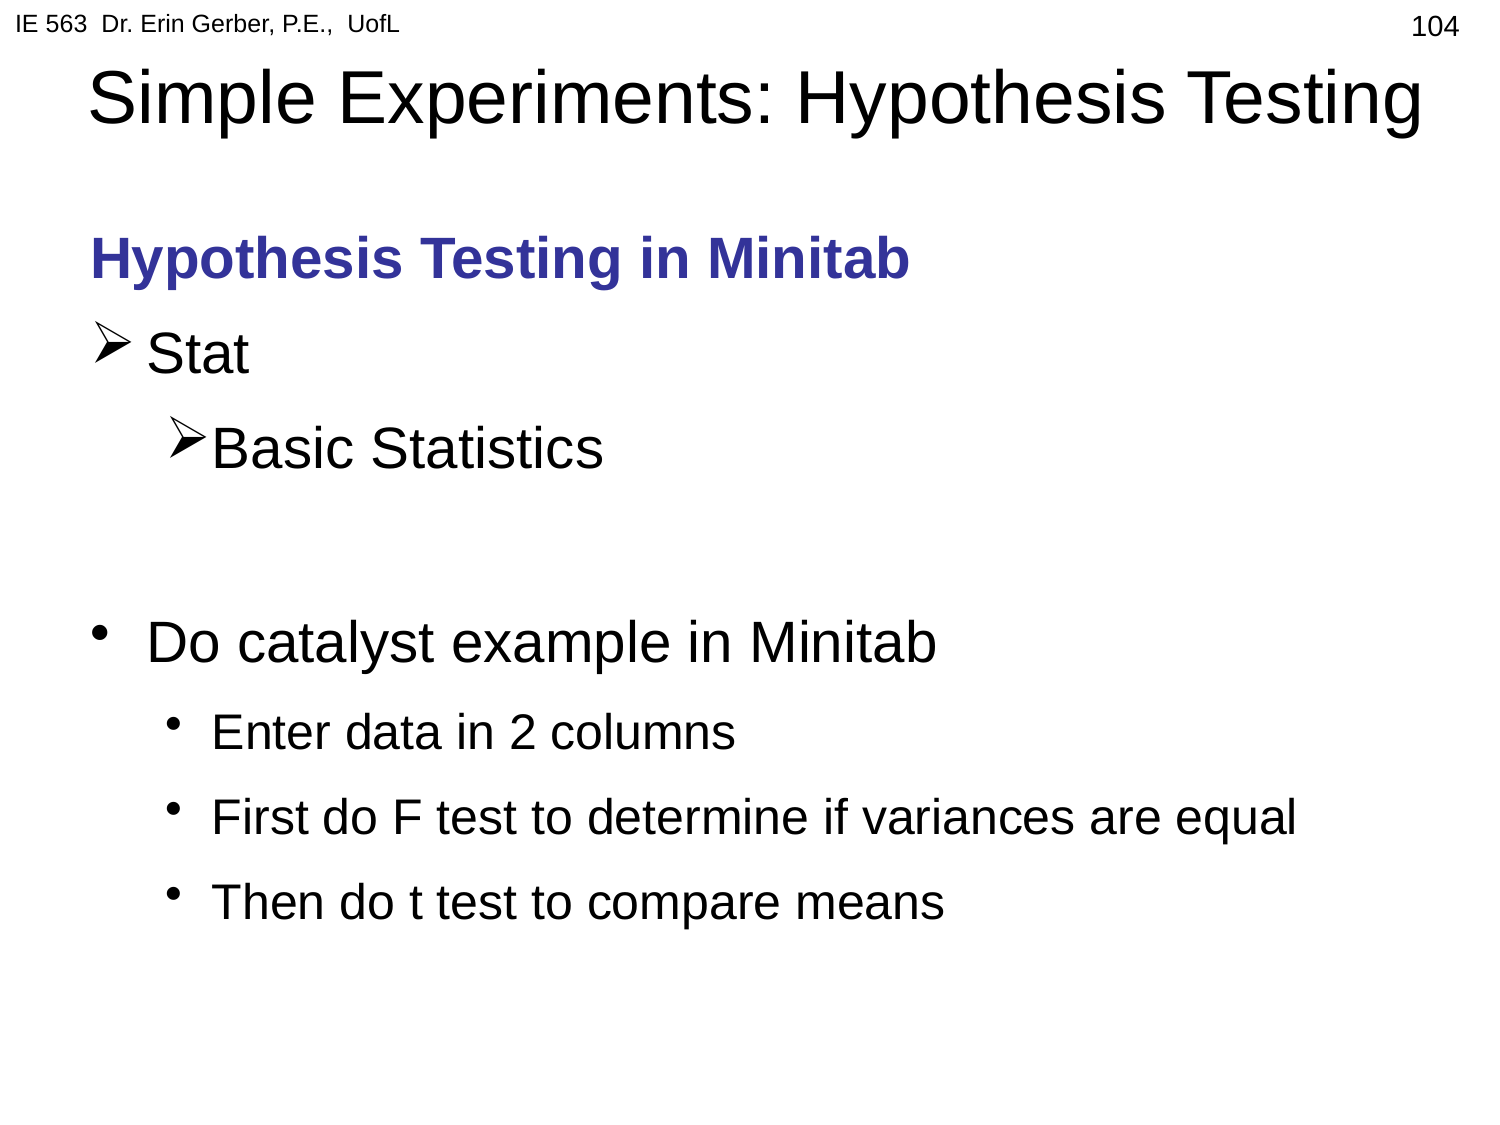

IE 563  Dr. Erin Gerber, P.E.,  UofL
# Simple Experiments: Hypothesis Testing
104
Hypothesis Testing in Minitab
Stat
Basic Statistics

Do catalyst example in Minitab
Enter data in 2 columns
First do F test to determine if variances are equal
Then do t test to compare means